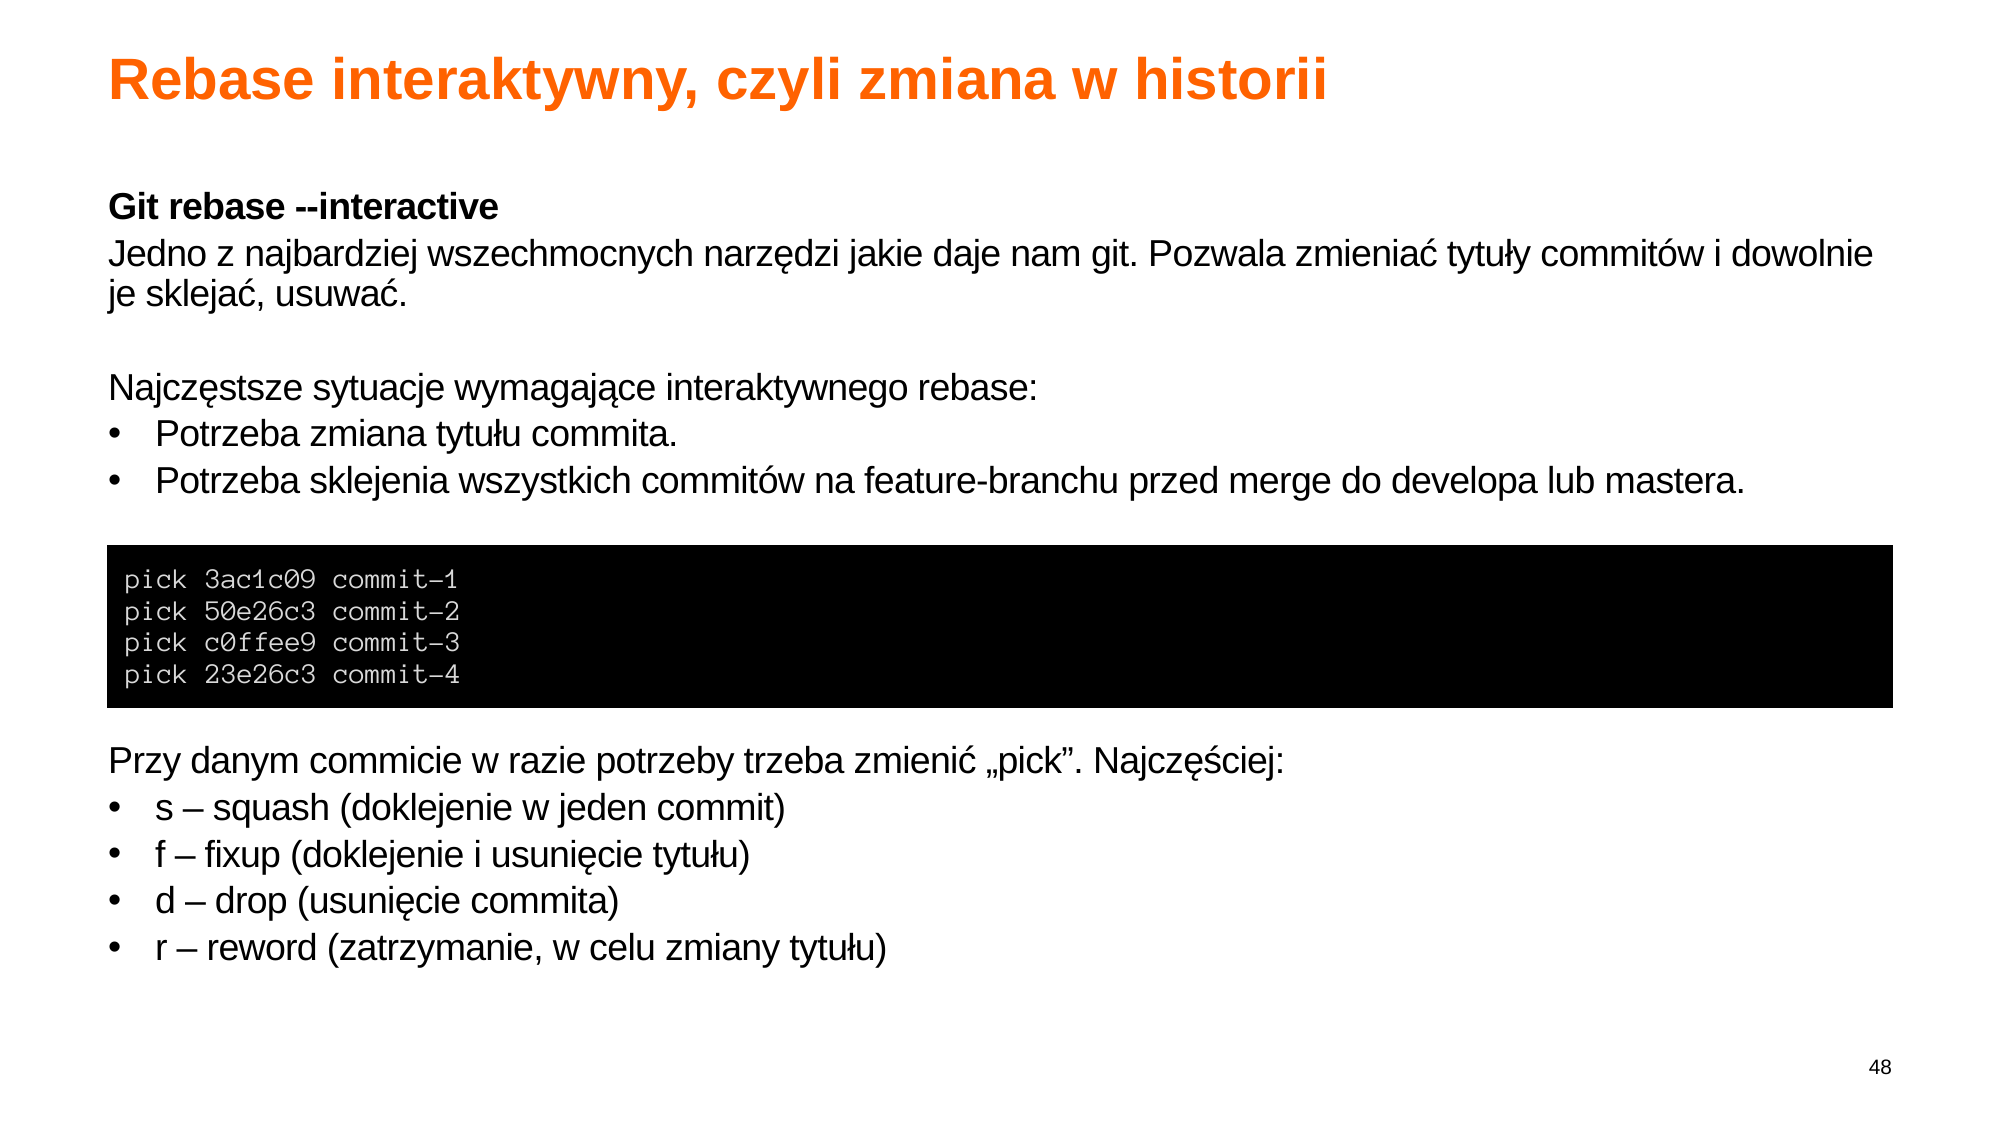

# Rebase interaktywny, czyli zmiana w historii
Git rebase --interactive
Jedno z najbardziej wszechmocnych narzędzi jakie daje nam git. Pozwala zmieniać tytuły commitów i dowolnie je sklejać, usuwać.

Najczęstsze sytuacje wymagające interaktywnego rebase:
Potrzeba zmiana tytułu commita.
Potrzeba sklejenia wszystkich commitów na feature-branchu przed merge do developa lub mastera.

Przy danym commicie w razie potrzeby trzeba zmienić „pick”. Najczęściej:
s – squash (doklejenie w jeden commit)
f – fixup (doklejenie i usunięcie tytułu)
d – drop (usunięcie commita)
r – reword (zatrzymanie, w celu zmiany tytułu)

pick 3ac1c09 commit-1
pick 50e26c3 commit-2
pick c0ffee9 commit-3
pick 23e26c3 commit-4

48